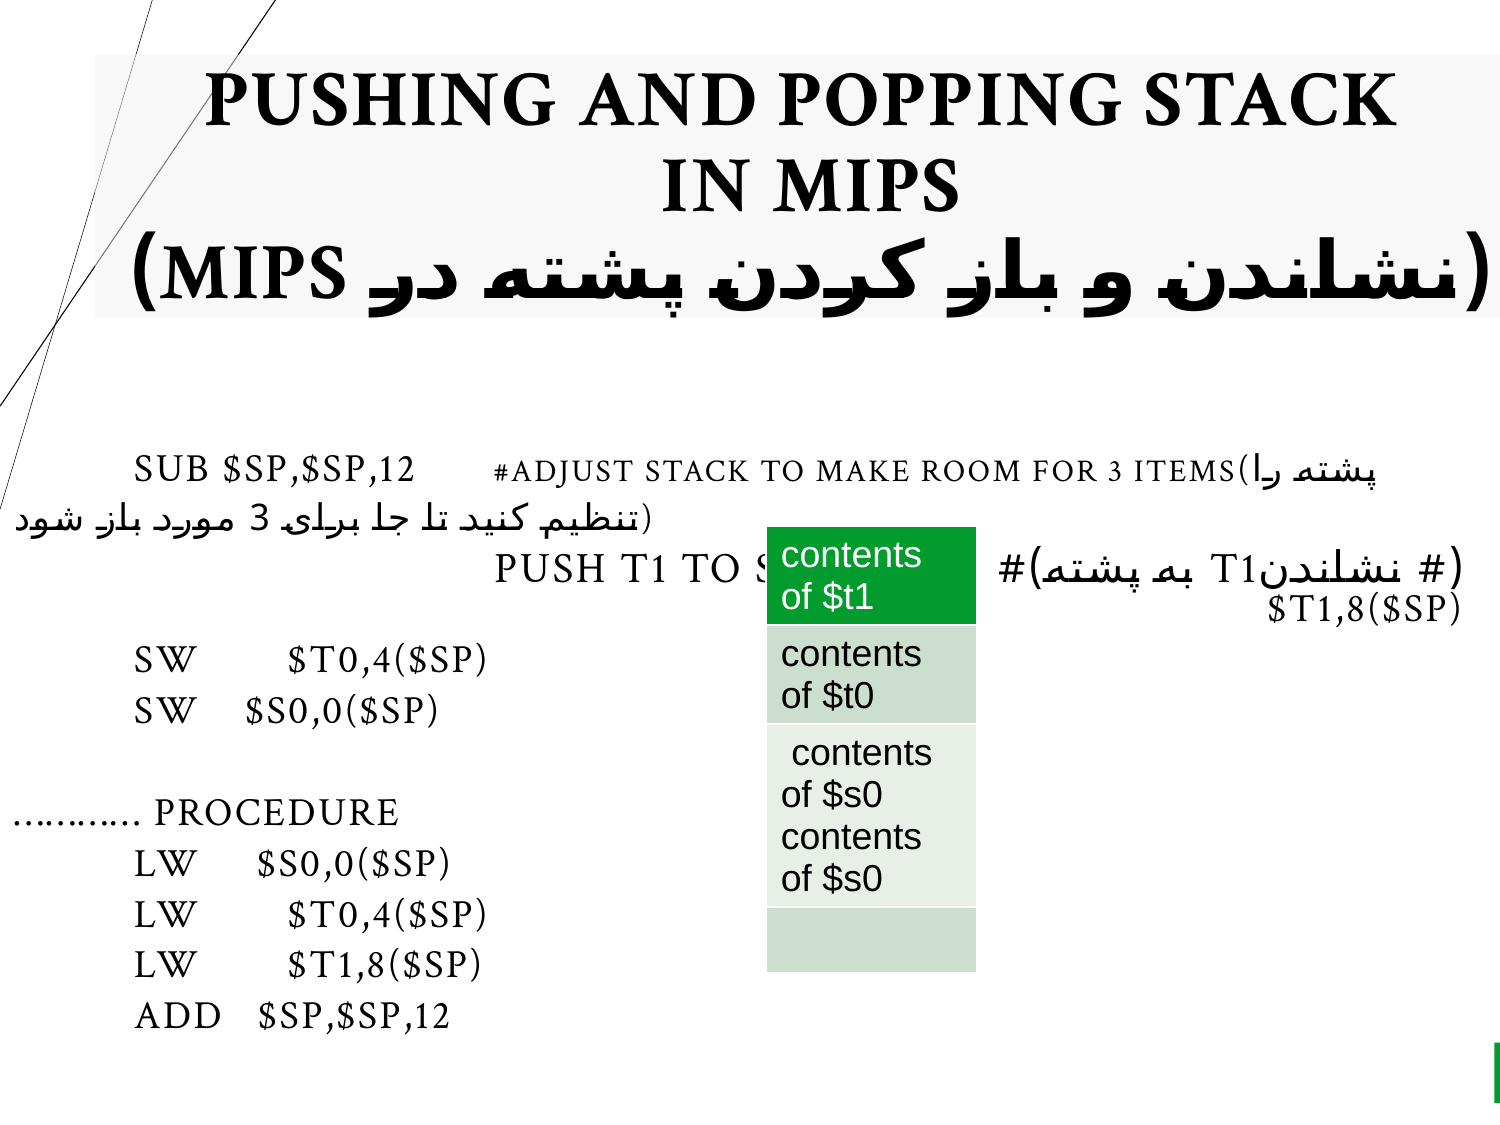

# Pushing and popping Stack in MIPS (نشاندن و باز کردن پشته در MIPS)
	sub $sp,$sp,12	#adjust stack to make room for 3 items(پشته را
تنظیم کنید تا جا برای 3 مورد باز شود)
(# نشاندنt1 به پشته)#push t1 to stack              	                                                                             $t1,8($sp)	sw
	sw	   $t0,4($sp)
	sw    $s0,0($sp)

………… procedure
	lw     $s0,0($sp)
	lw	   $t0,4($sp)
	lw	   $t1,8($sp)
	add   $sp,$sp,12

| contents of $t1 |
| --- |
| contents of $t0 |
| contents of $s0 contents of $s0 |
|  |